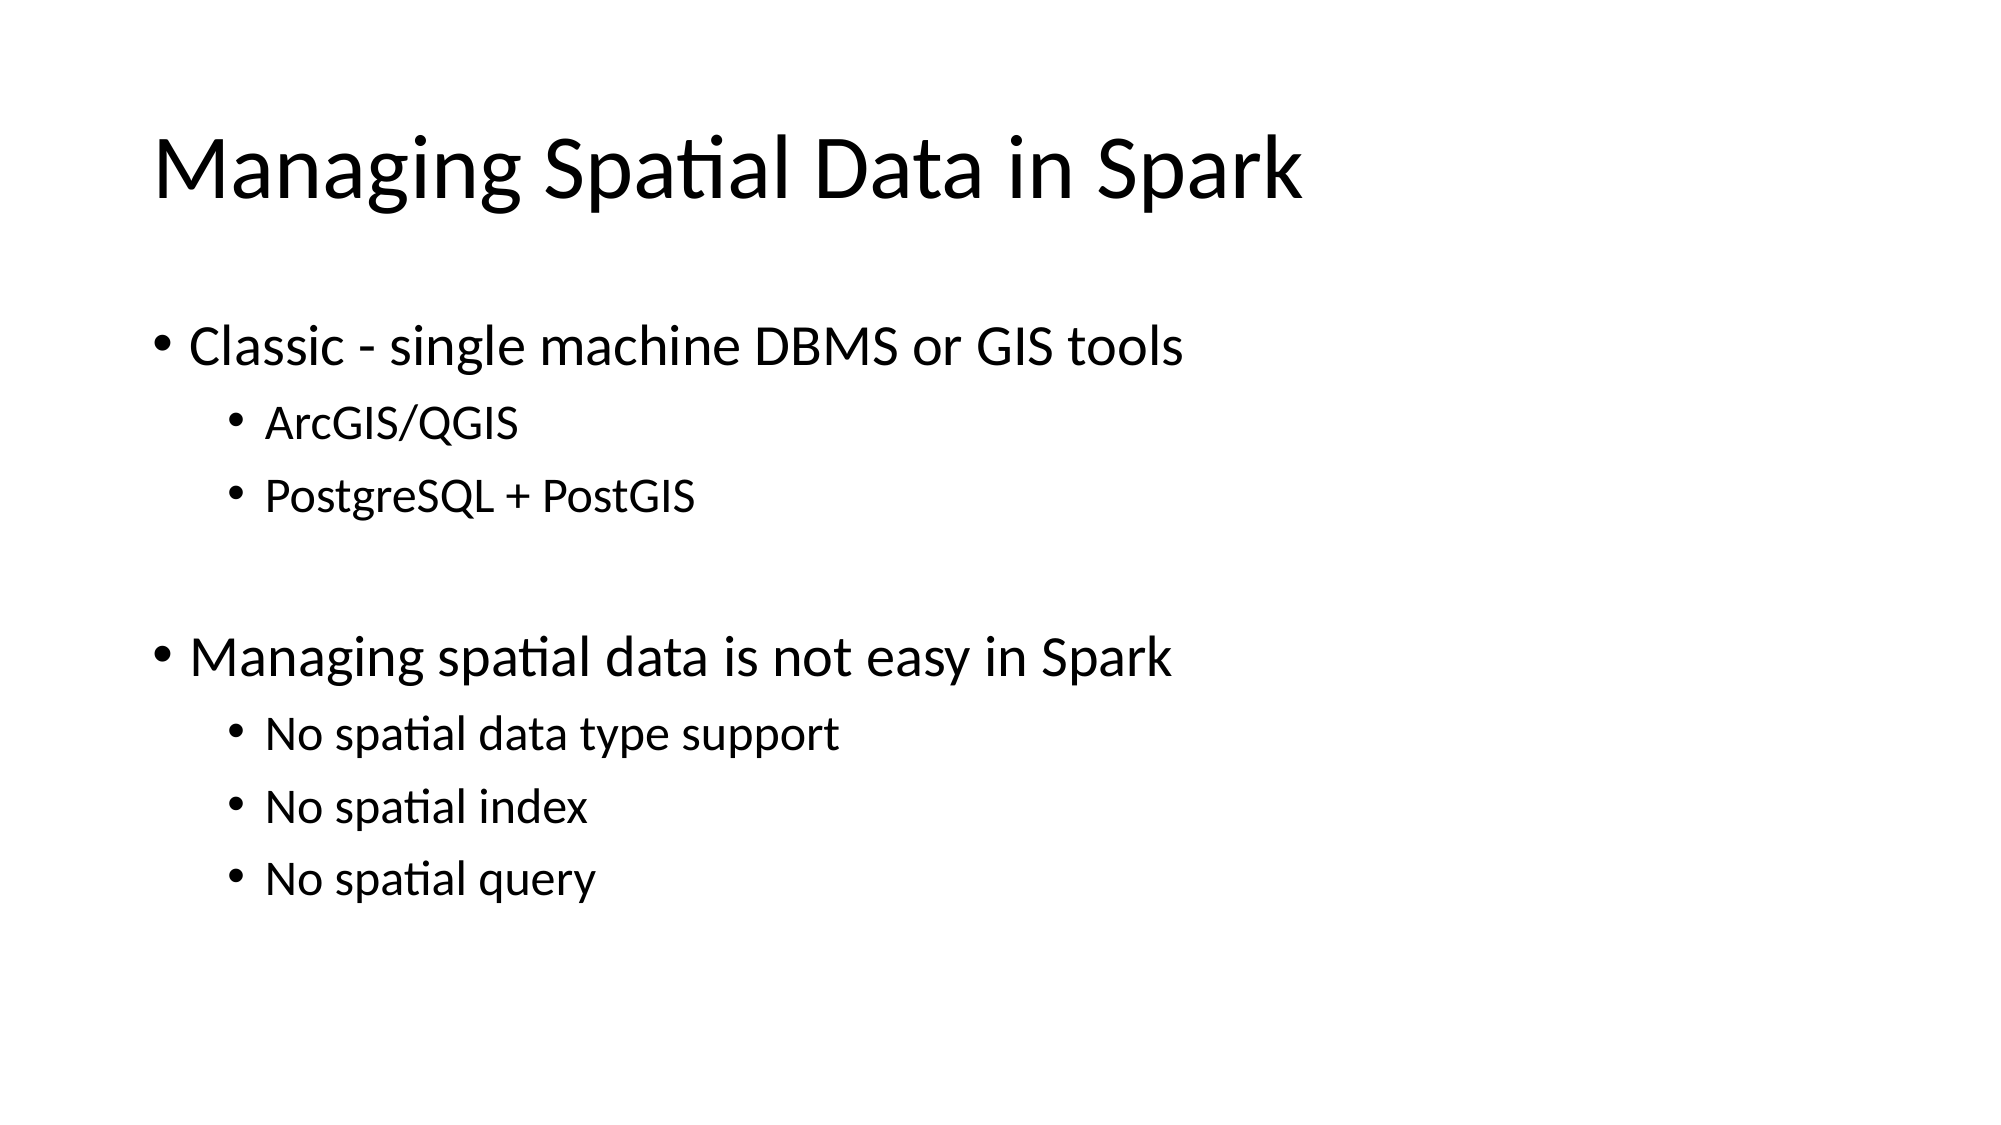

# Managing Spatial Data in Spark
Classic - single machine DBMS or GIS tools
ArcGIS/QGIS
PostgreSQL + PostGIS

Managing spatial data is not easy in Spark
No spatial data type support
No spatial index
No spatial query